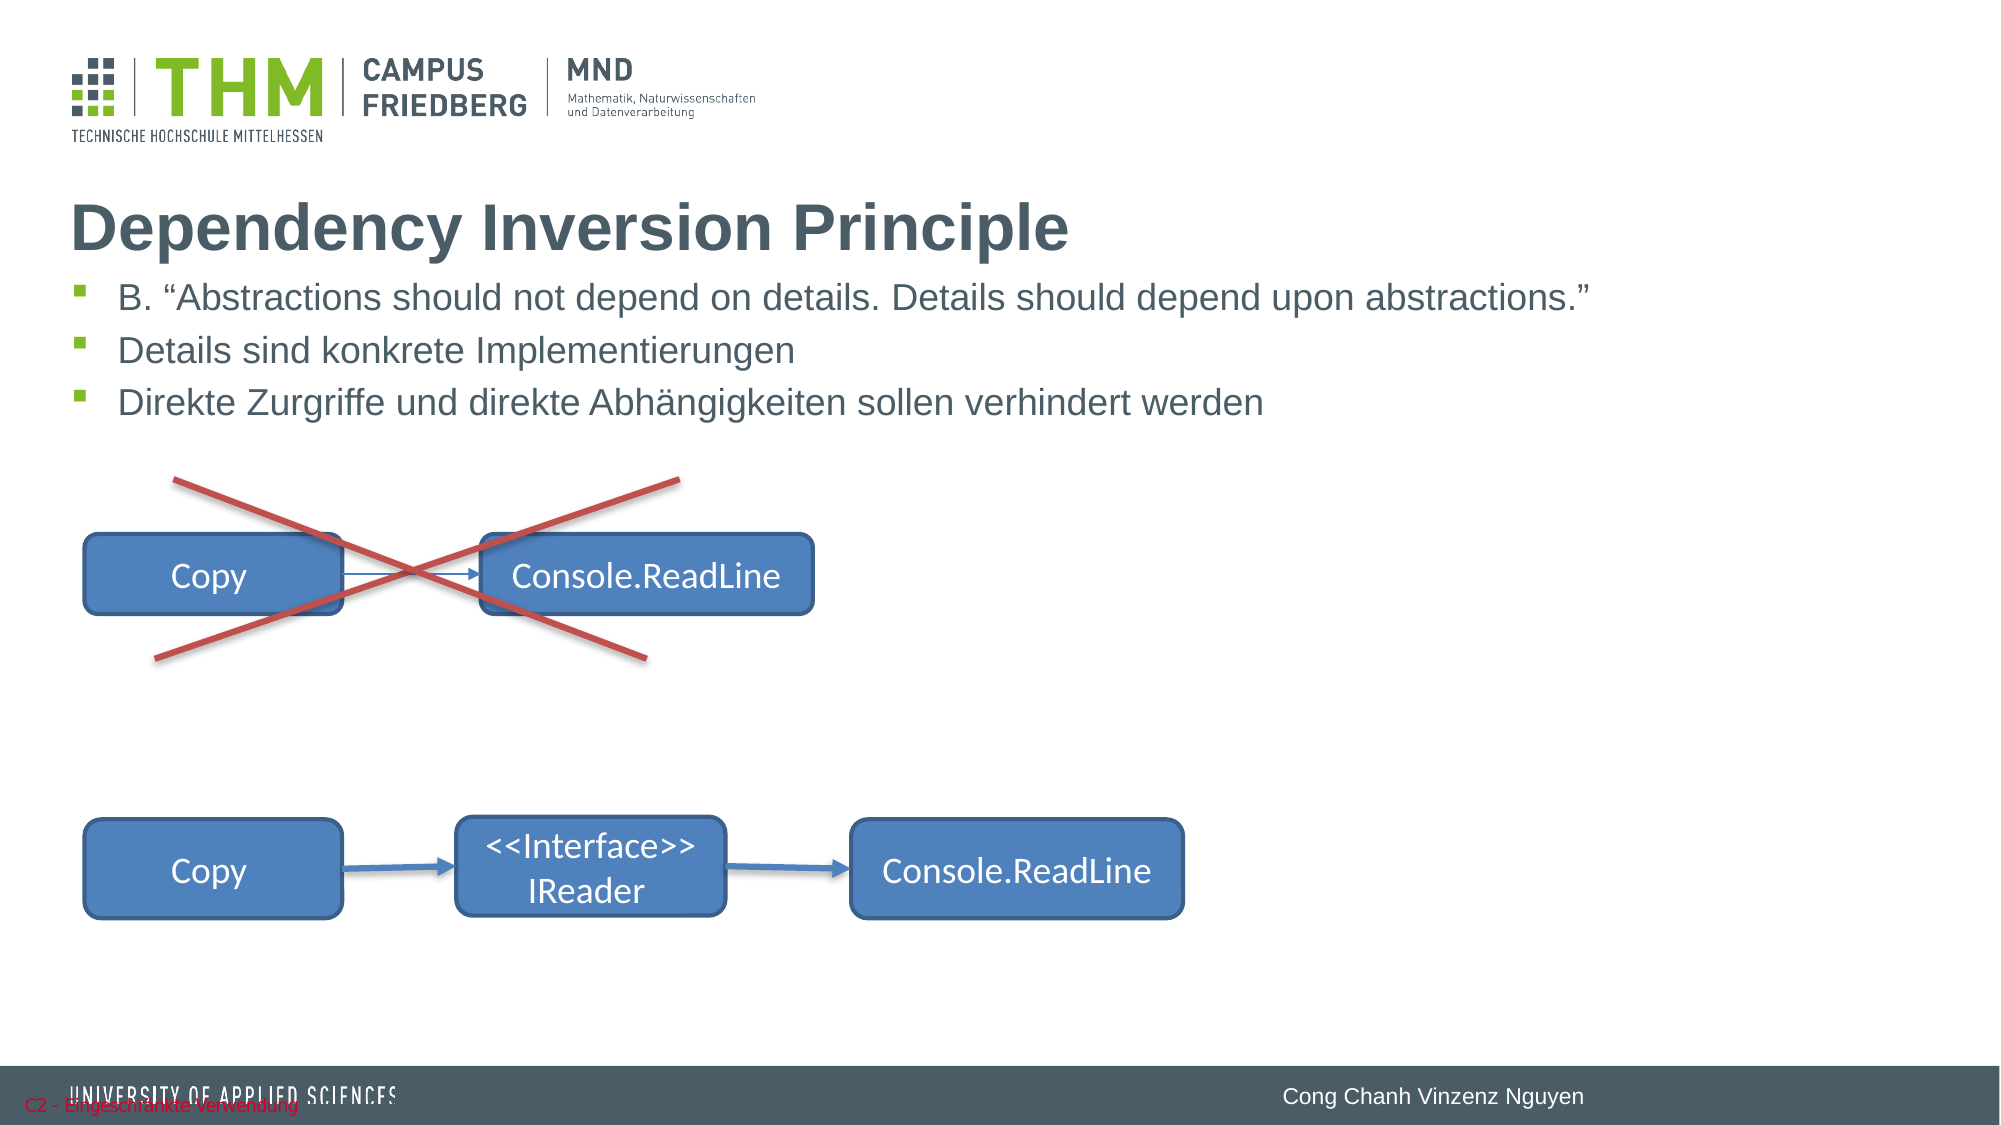

# Dependency Inversion Principle
B. “Abstractions should not depend on details. Details should depend upon abstractions.”
Details sind konkrete Implementierungen
Direkte Zurgriffe und direkte Abhängigkeiten sollen verhindert werden

Copy
Console.ReadLine
<<Interface>>
IReader
Copy
Console.ReadLine